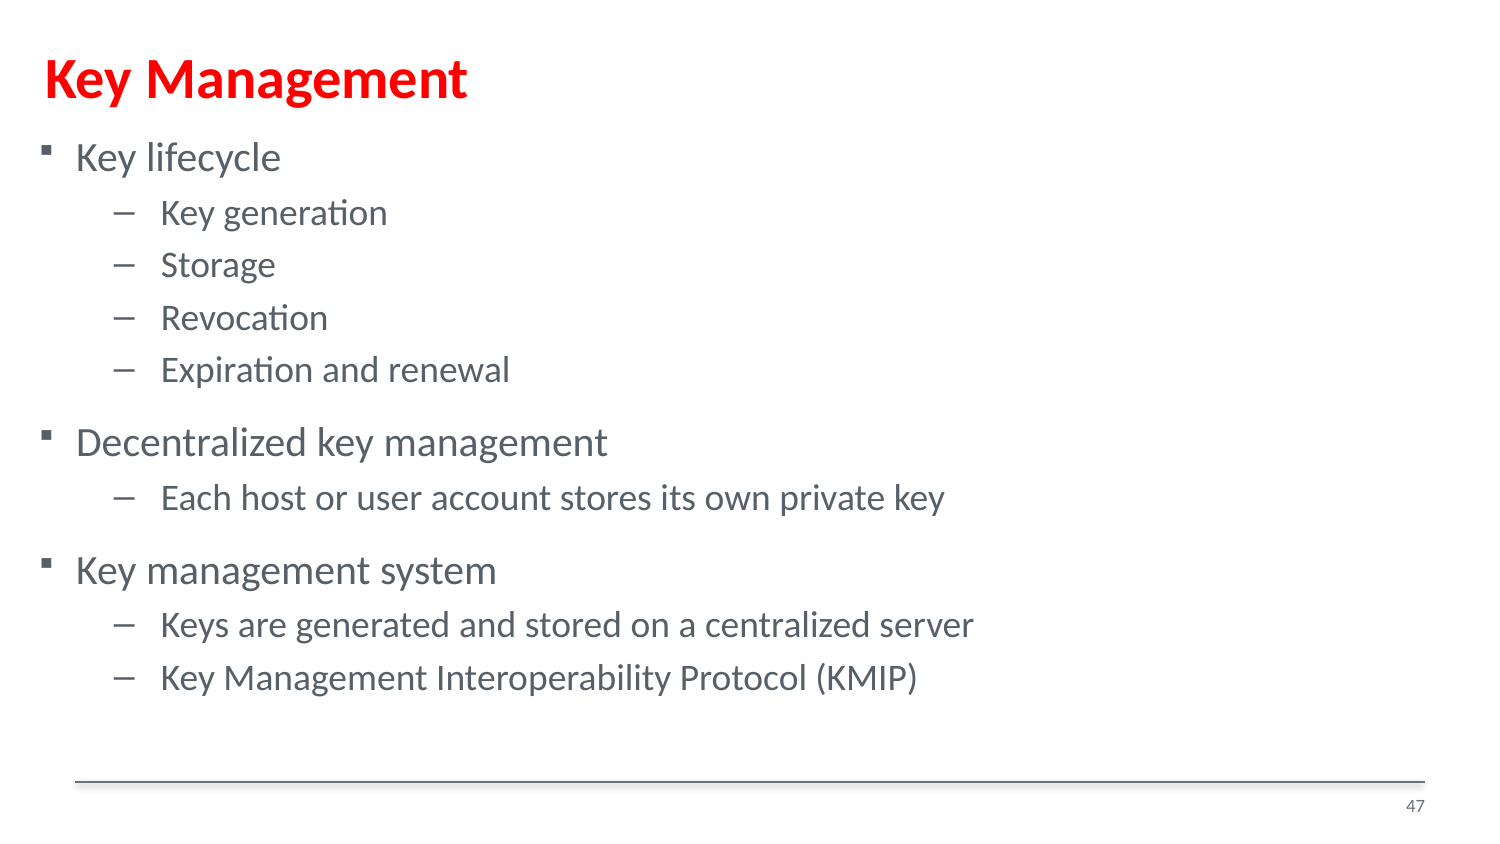

# Key Management​
Key lifecycle​
Key generation​
Storage​
Revocation​
Expiration and renewal​
Decentralized key management
Each host or user account stores its own private key
Key management system
Keys are generated and stored on a centralized server
Key Management Interoperability Protocol (KMIP)
47